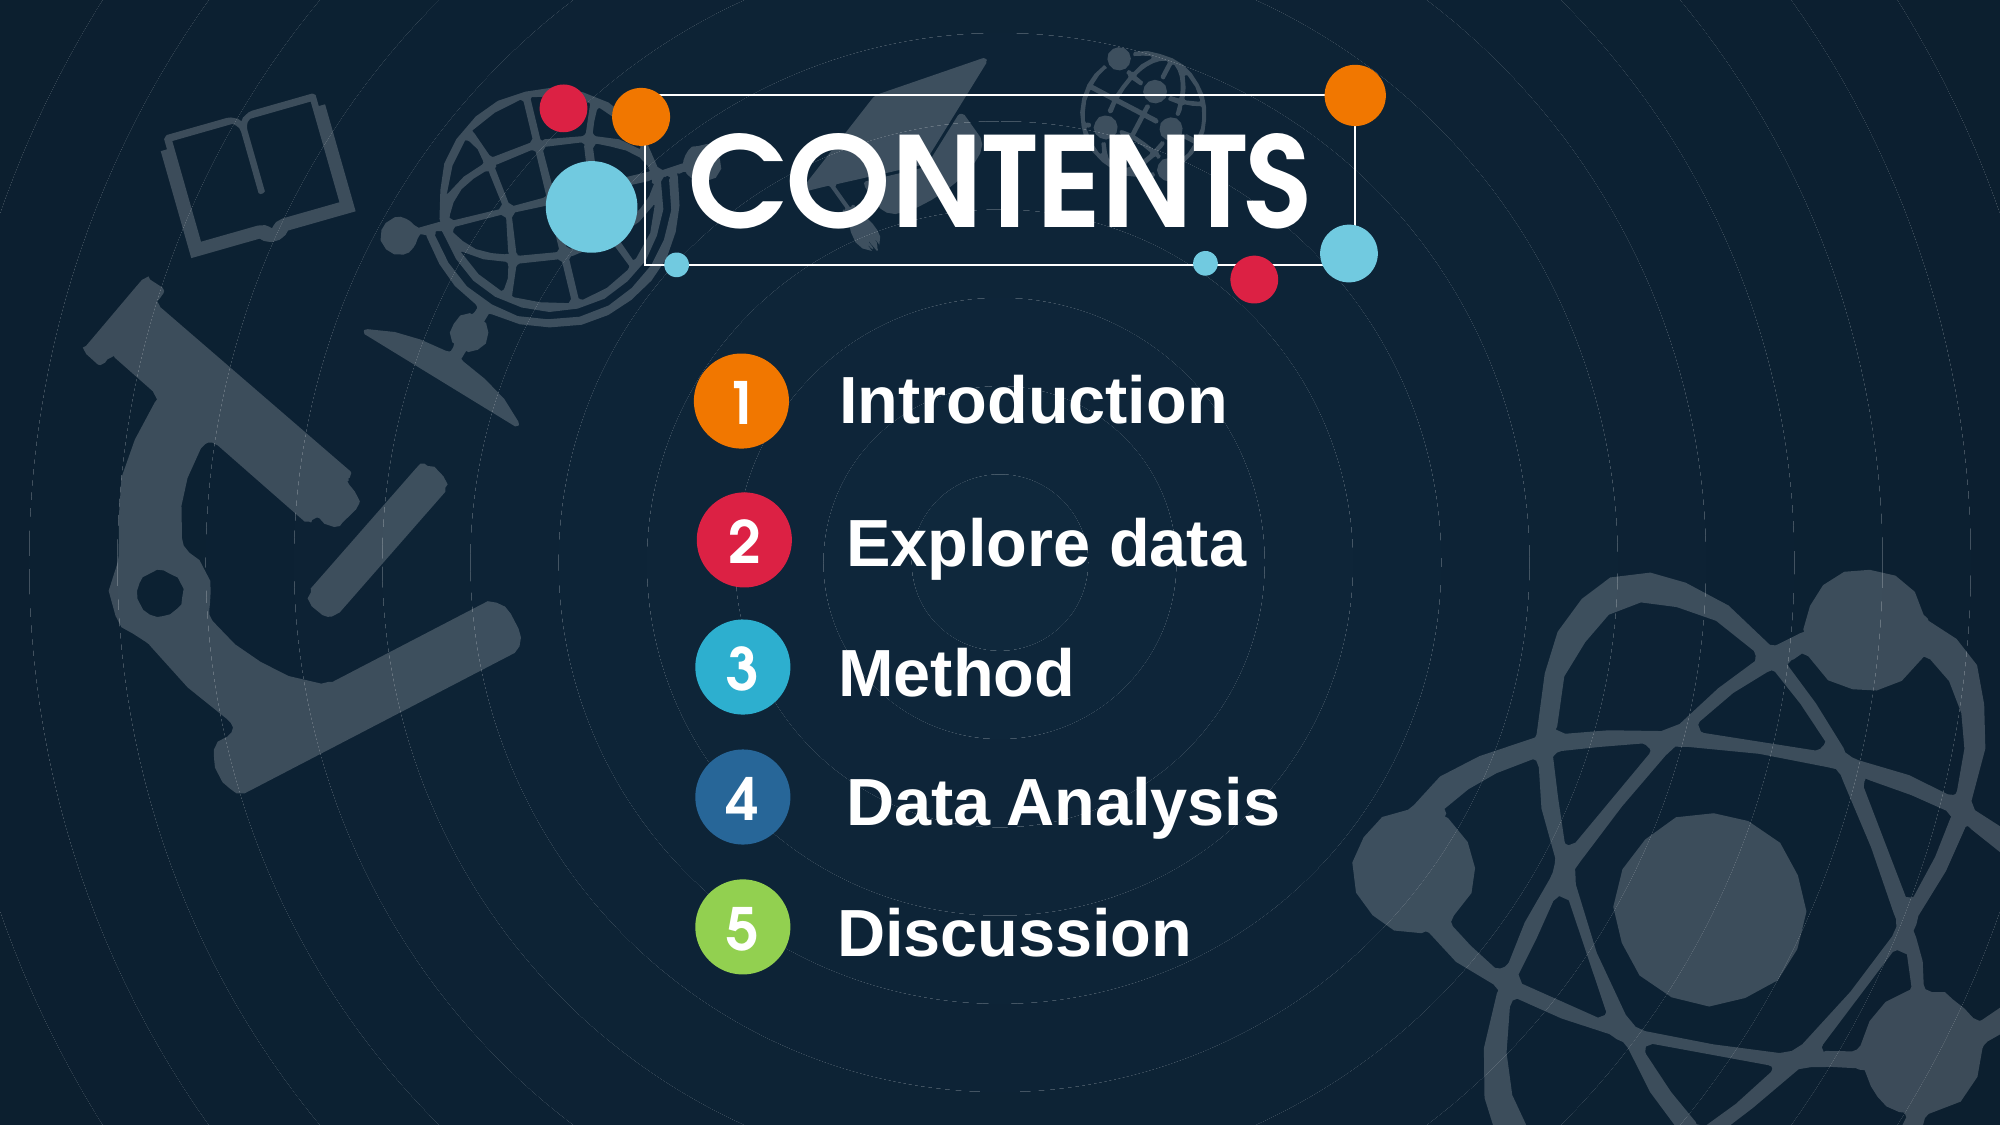

CONTENTS

Introduction
1
Explore data
2
3
Method
4
Data Analysis
5
Discussion